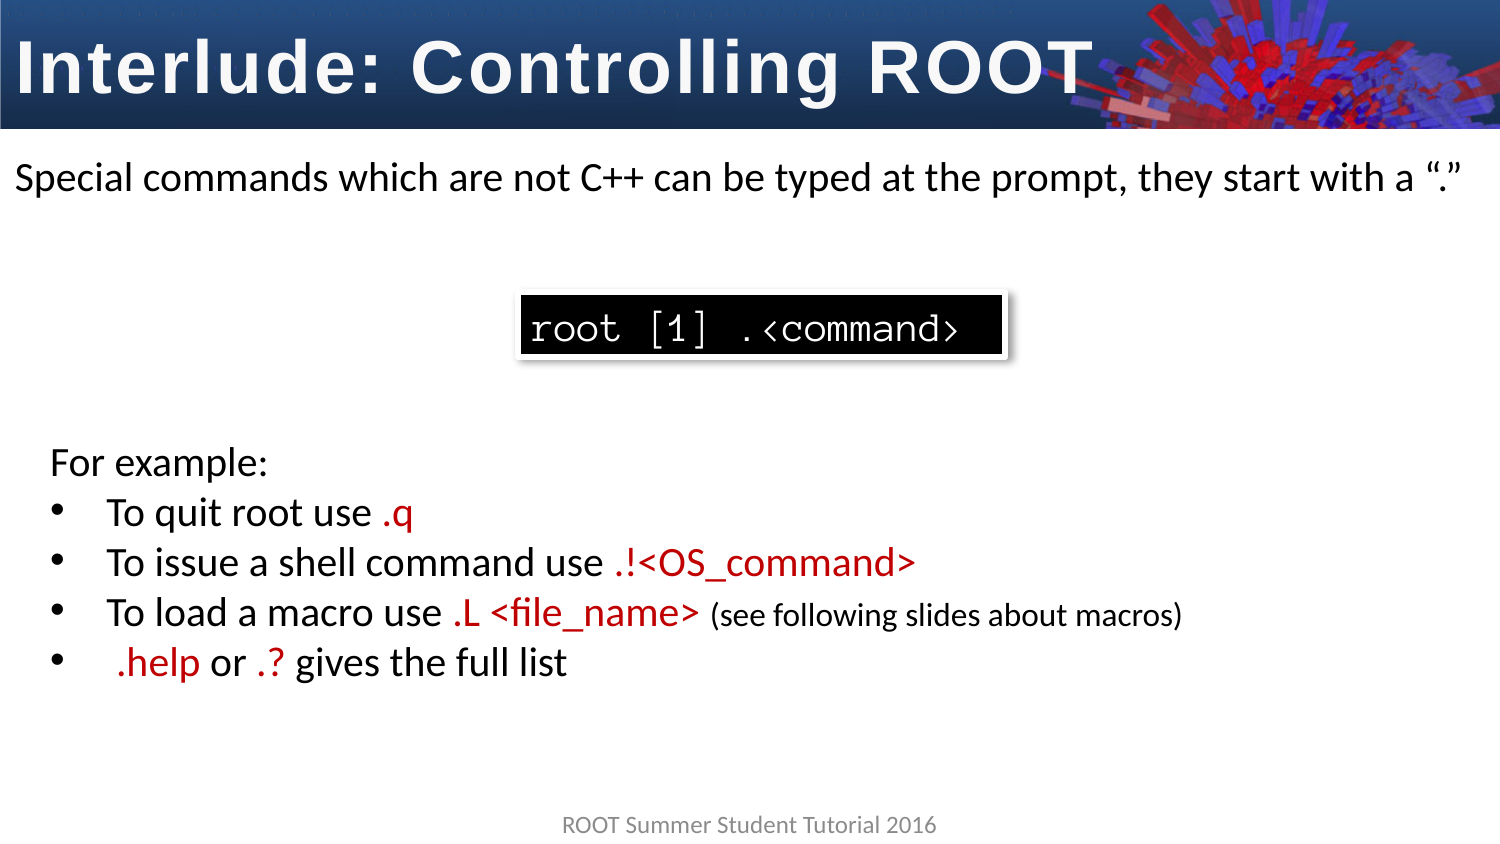

Interlude: Controlling ROOT
Special commands which are not C++ can be typed at the prompt, they start with a “.”
root [1] .<command>
For example:
To quit root use .q
To issue a shell command use .!<OS_command>
To load a macro use .L <file_name> (see following slides about macros)
 .help or .? gives the full list
ROOT Summer Student Tutorial 2016